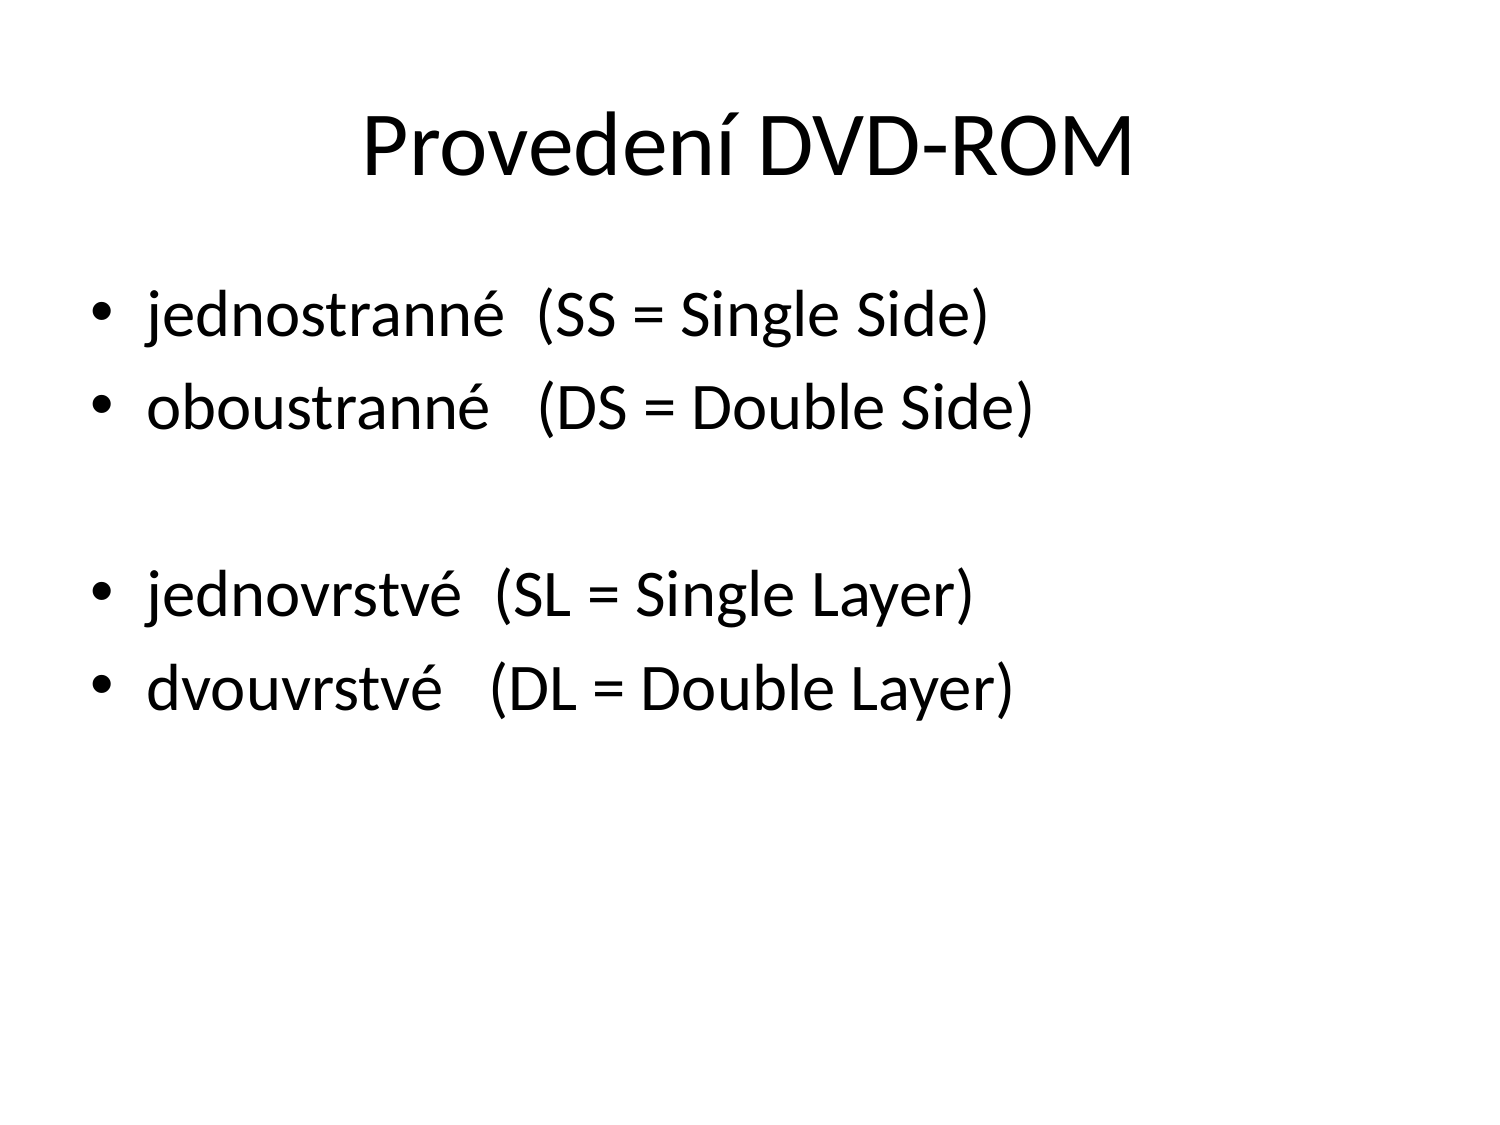

# Provedení DVD-ROM
jednostranné  (SS = Single Side)
oboustranné   (DS = Double Side)

jednovrstvé  (SL = Single Layer)
dvouvrstvé   (DL = Double Layer)